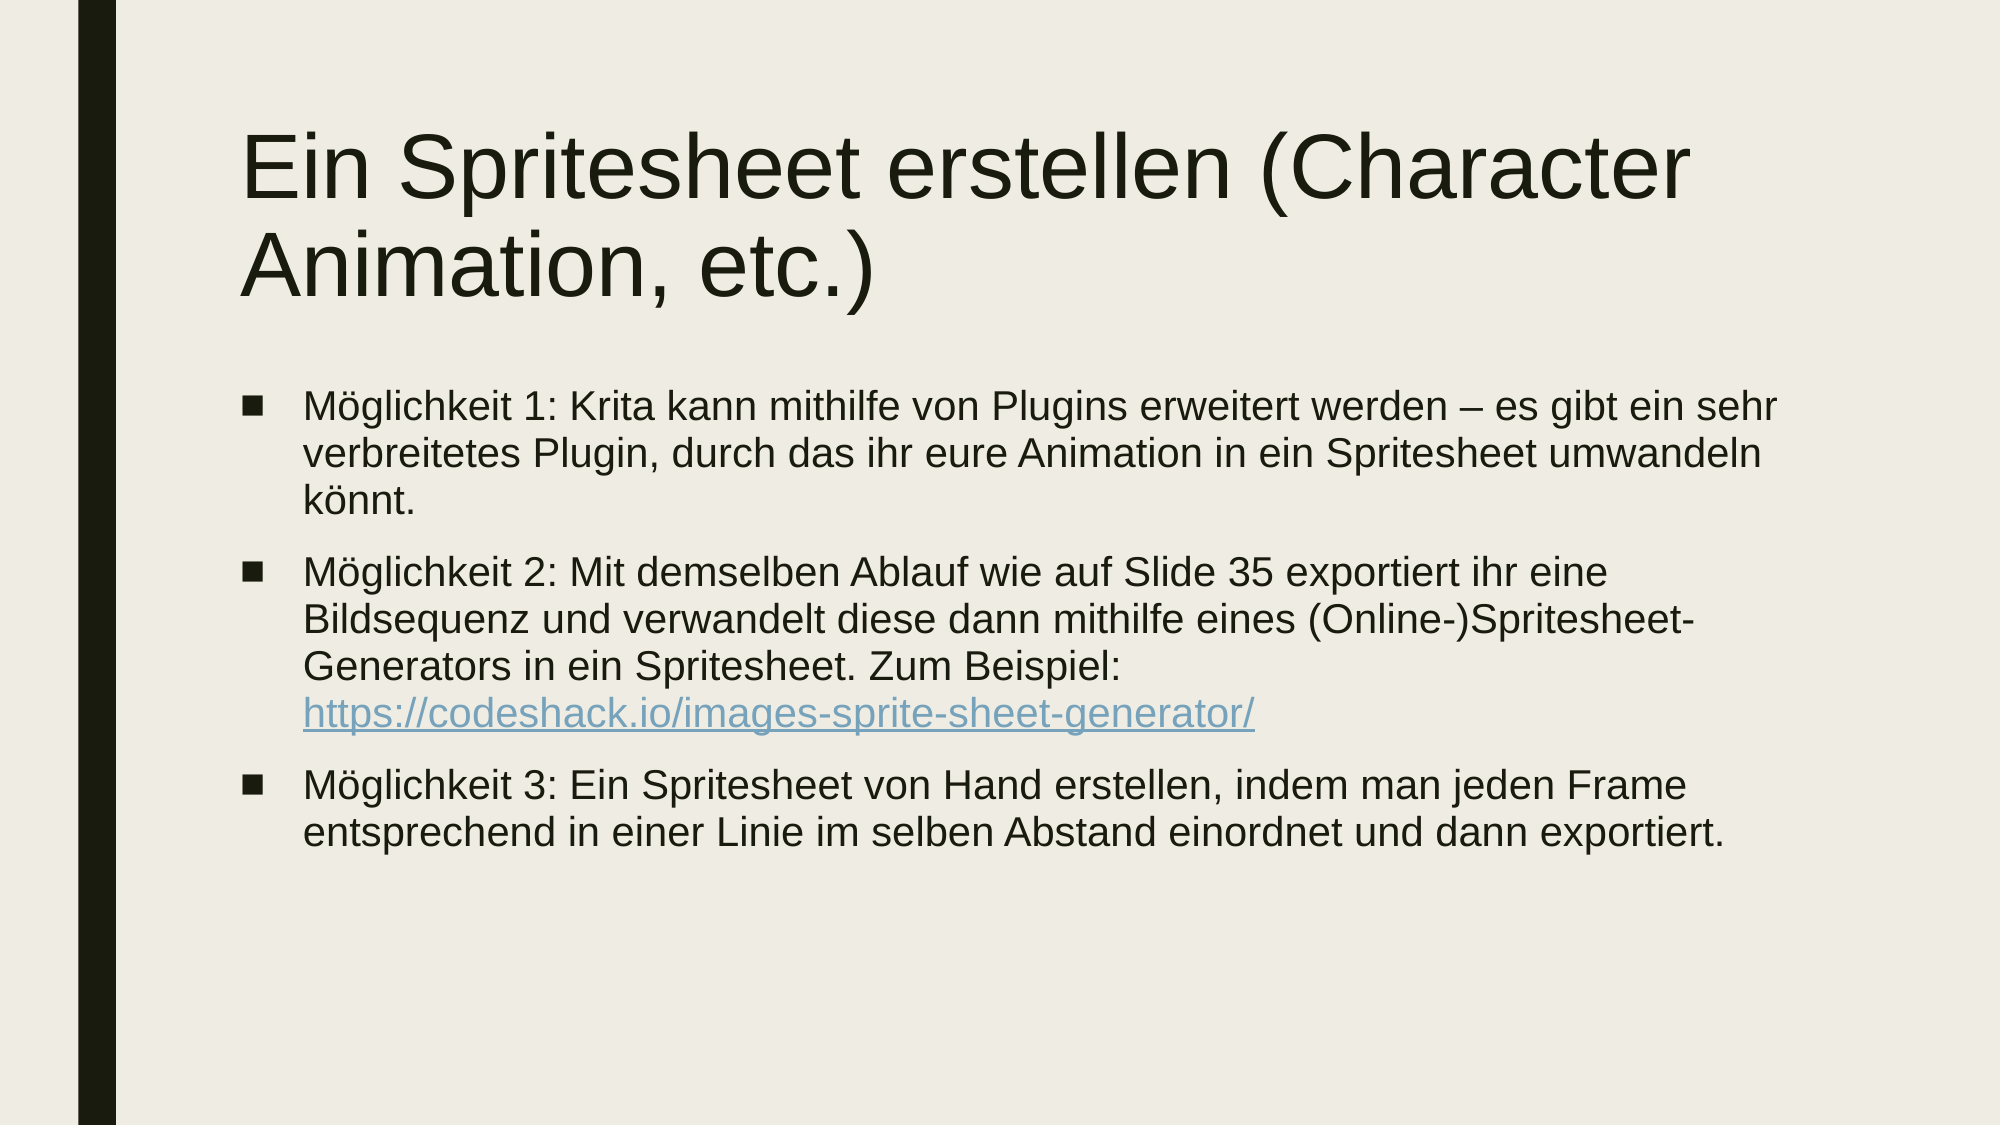

# Ein Spritesheet erstellen (Character Animation, etc.)
Möglichkeit 1: Krita kann mithilfe von Plugins erweitert werden – es gibt ein sehr verbreitetes Plugin, durch das ihr eure Animation in ein Spritesheet umwandeln könnt.
Möglichkeit 2: Mit demselben Ablauf wie auf Slide 35 exportiert ihr eine Bildsequenz und verwandelt diese dann mithilfe eines (Online-)Spritesheet-Generators in ein Spritesheet. Zum Beispiel: https://codeshack.io/images-sprite-sheet-generator/
Möglichkeit 3: Ein Spritesheet von Hand erstellen, indem man jeden Frame entsprechend in einer Linie im selben Abstand einordnet und dann exportiert.